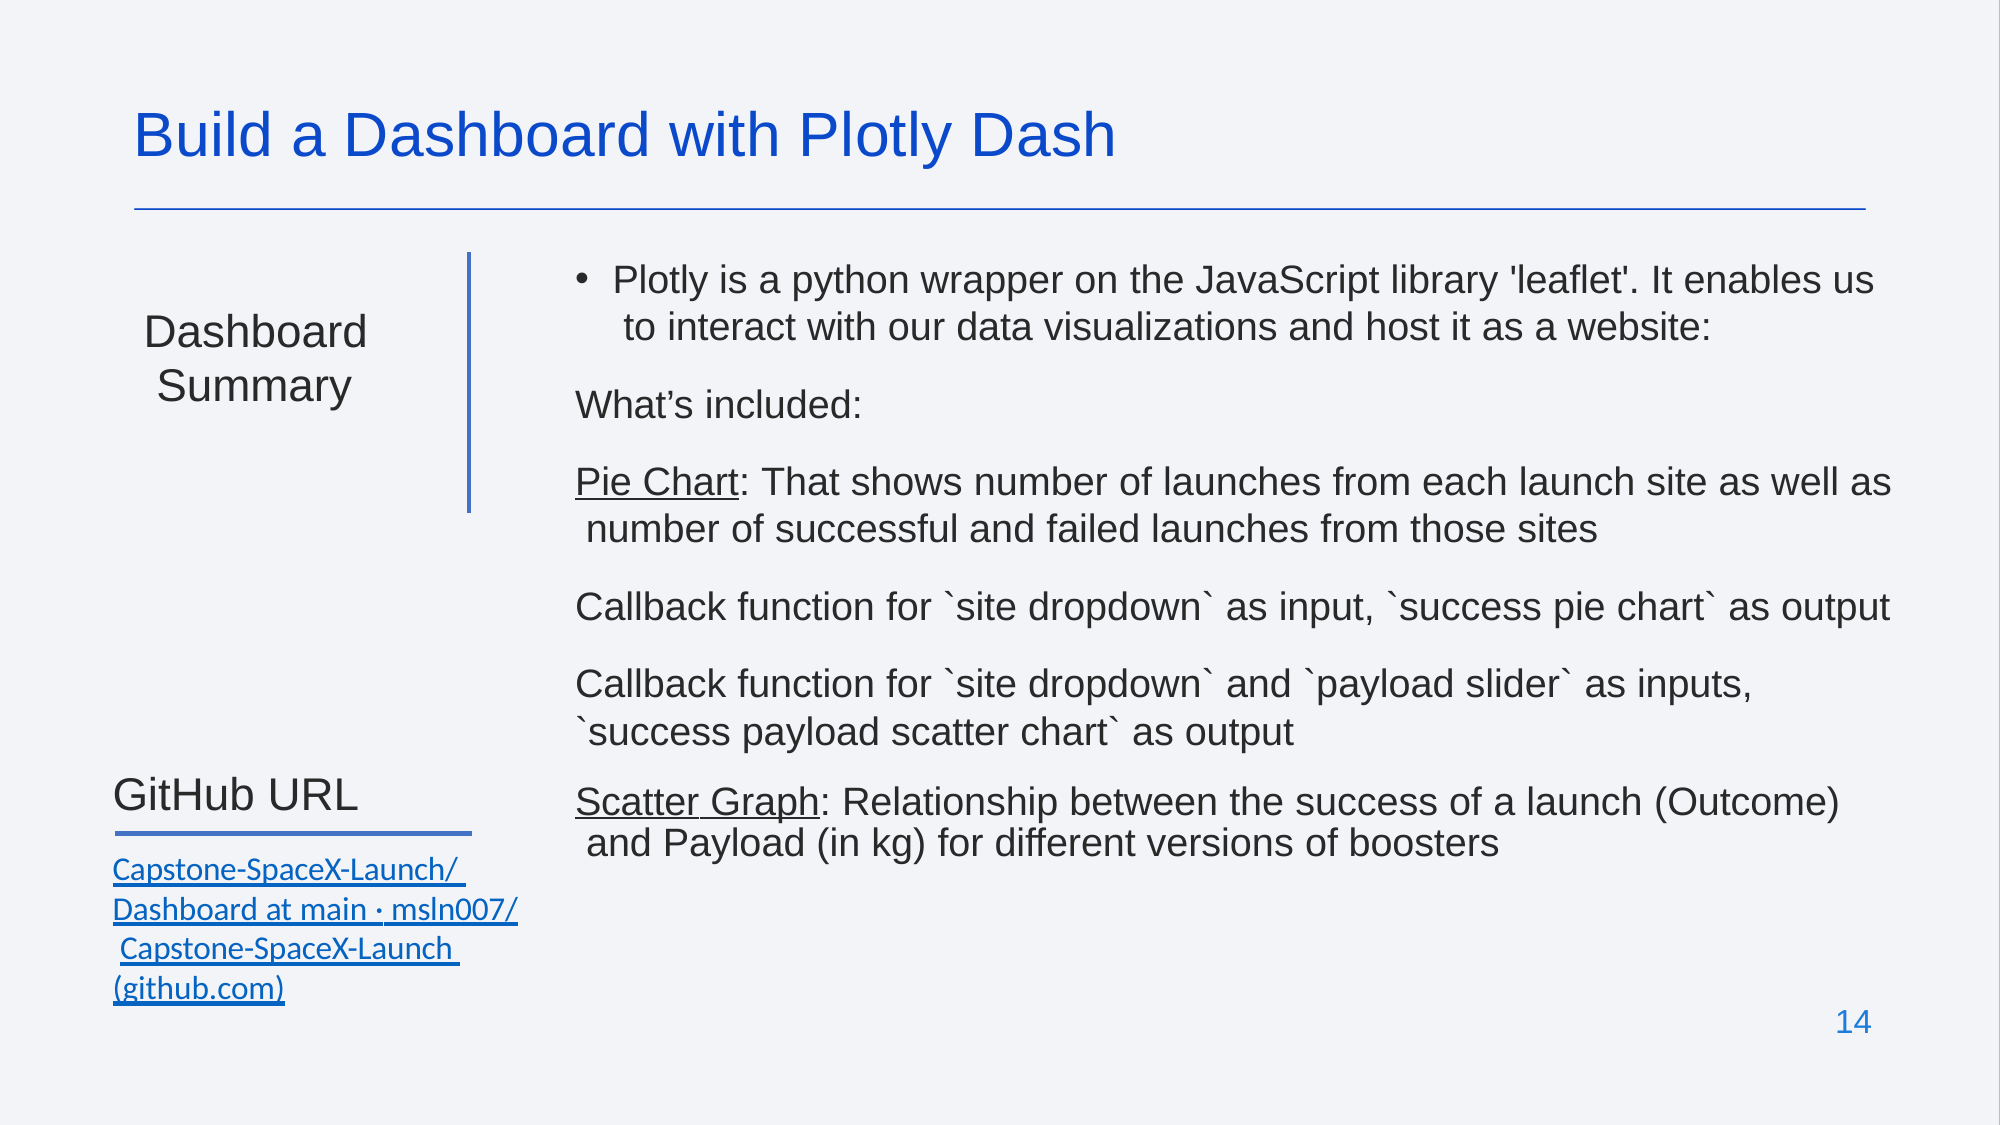

# Build a Dashboard with Plotly Dash
•
Plotly is a python wrapper on the JavaScript library 'leaflet'. It enables us  to interact with our data visualizations and host it as a website:

Dashboard  Summary
What’s included:
Pie Chart: That shows number of launches from each launch site as well as  number of successful and failed launches from those sites
Callback function for `site dropdown` as input, `success pie chart` as output
Callback function for `site dropdown` and `payload slider` as inputs,
`success payload scatter chart` as output
Scatter Graph: Relationship between the success of a launch (Outcome)  and Payload (in kg) for different versions of boosters
GitHub URL

Capstone-SpaceX-Launch/  Dashboard at main · msln007/  Capstone-SpaceX-Launch  (github.com)
14